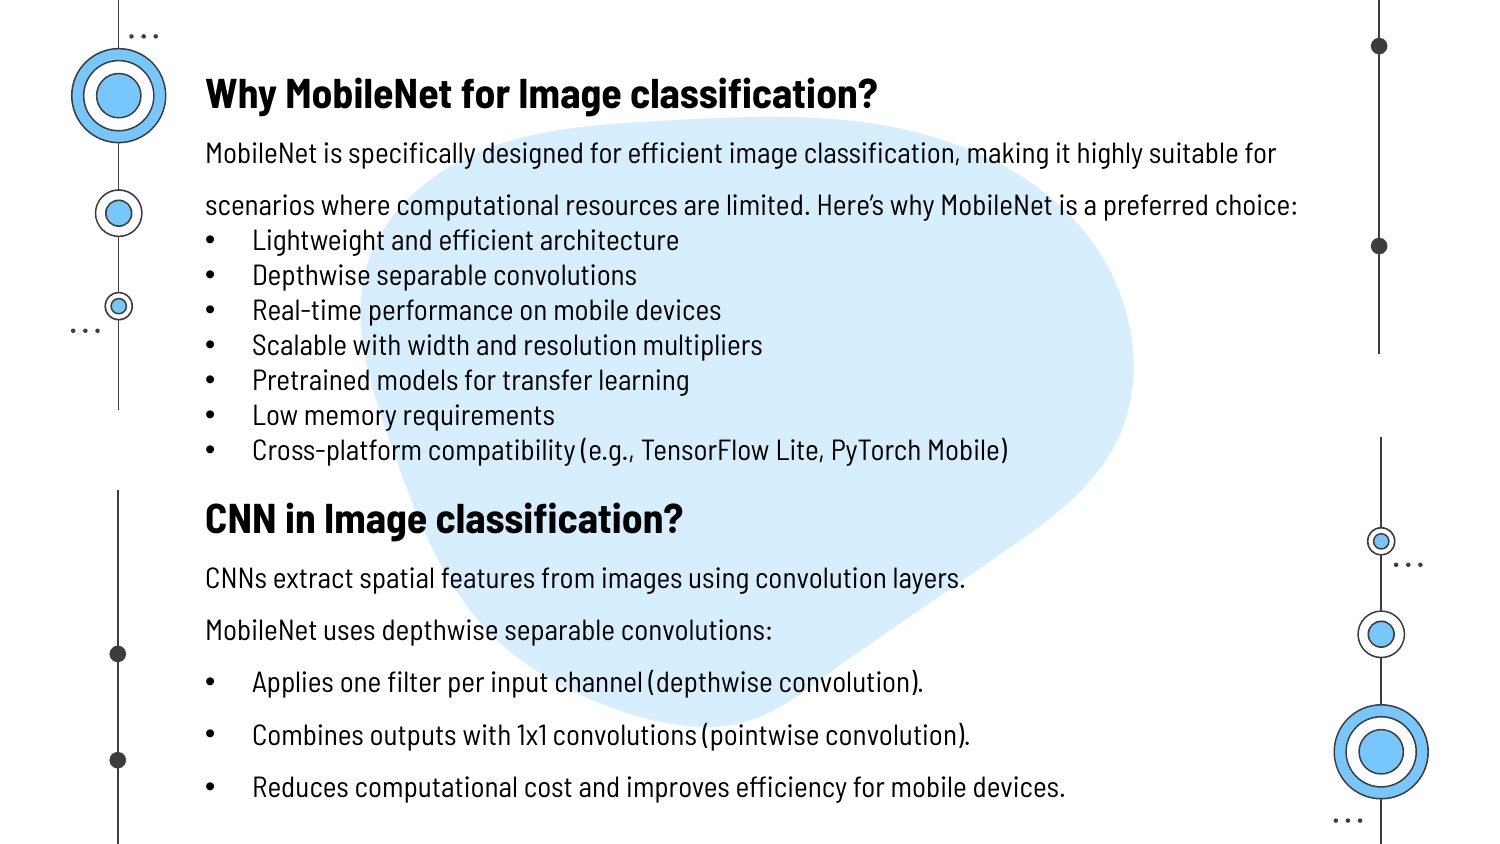

Why MobileNet for Image classification?
MobileNet is specifically designed for efficient image classification, making it highly suitable for scenarios where computational resources are limited. Here’s why MobileNet is a preferred choice:
Lightweight and efficient architecture
Depthwise separable convolutions
Real-time performance on mobile devices
Scalable with width and resolution multipliers
Pretrained models for transfer learning
Low memory requirements
Cross-platform compatibility (e.g., TensorFlow Lite, PyTorch Mobile)
CNN in Image classification?
CNNs extract spatial features from images using convolution layers.
MobileNet uses depthwise separable convolutions:
Applies one filter per input channel (depthwise convolution).
Combines outputs with 1x1 convolutions (pointwise convolution).
Reduces computational cost and improves efficiency for mobile devices.